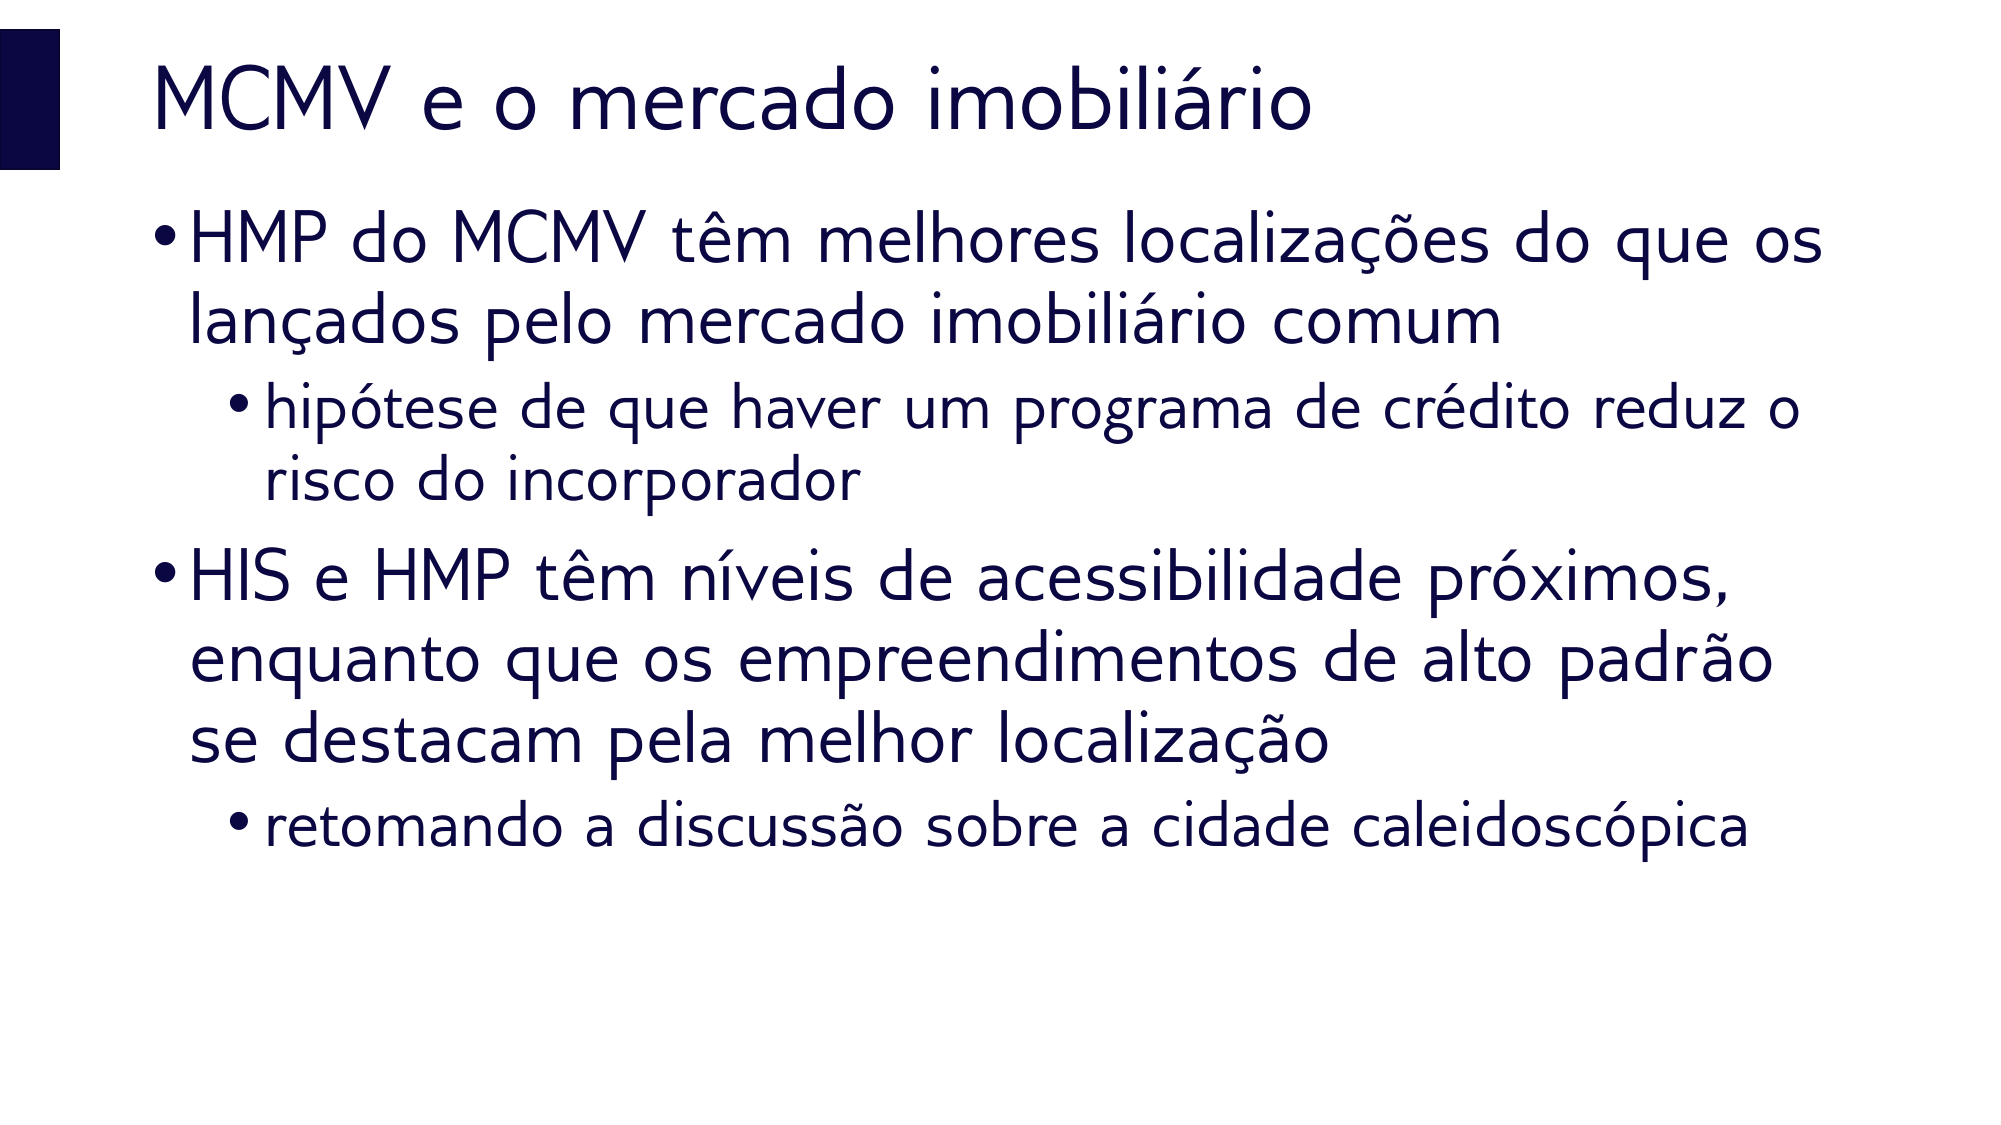

# MCMV e o mercado imobiliário
HMP do MCMV têm melhores localizações do que os lançados pelo mercado imobiliário comum
hipótese de que haver um programa de crédito reduz o risco do incorporador
HIS e HMP têm níveis de acessibilidade próximos, enquanto que os empreendimentos de alto padrão se destacam pela melhor localização
retomando a discussão sobre a cidade caleidoscópica